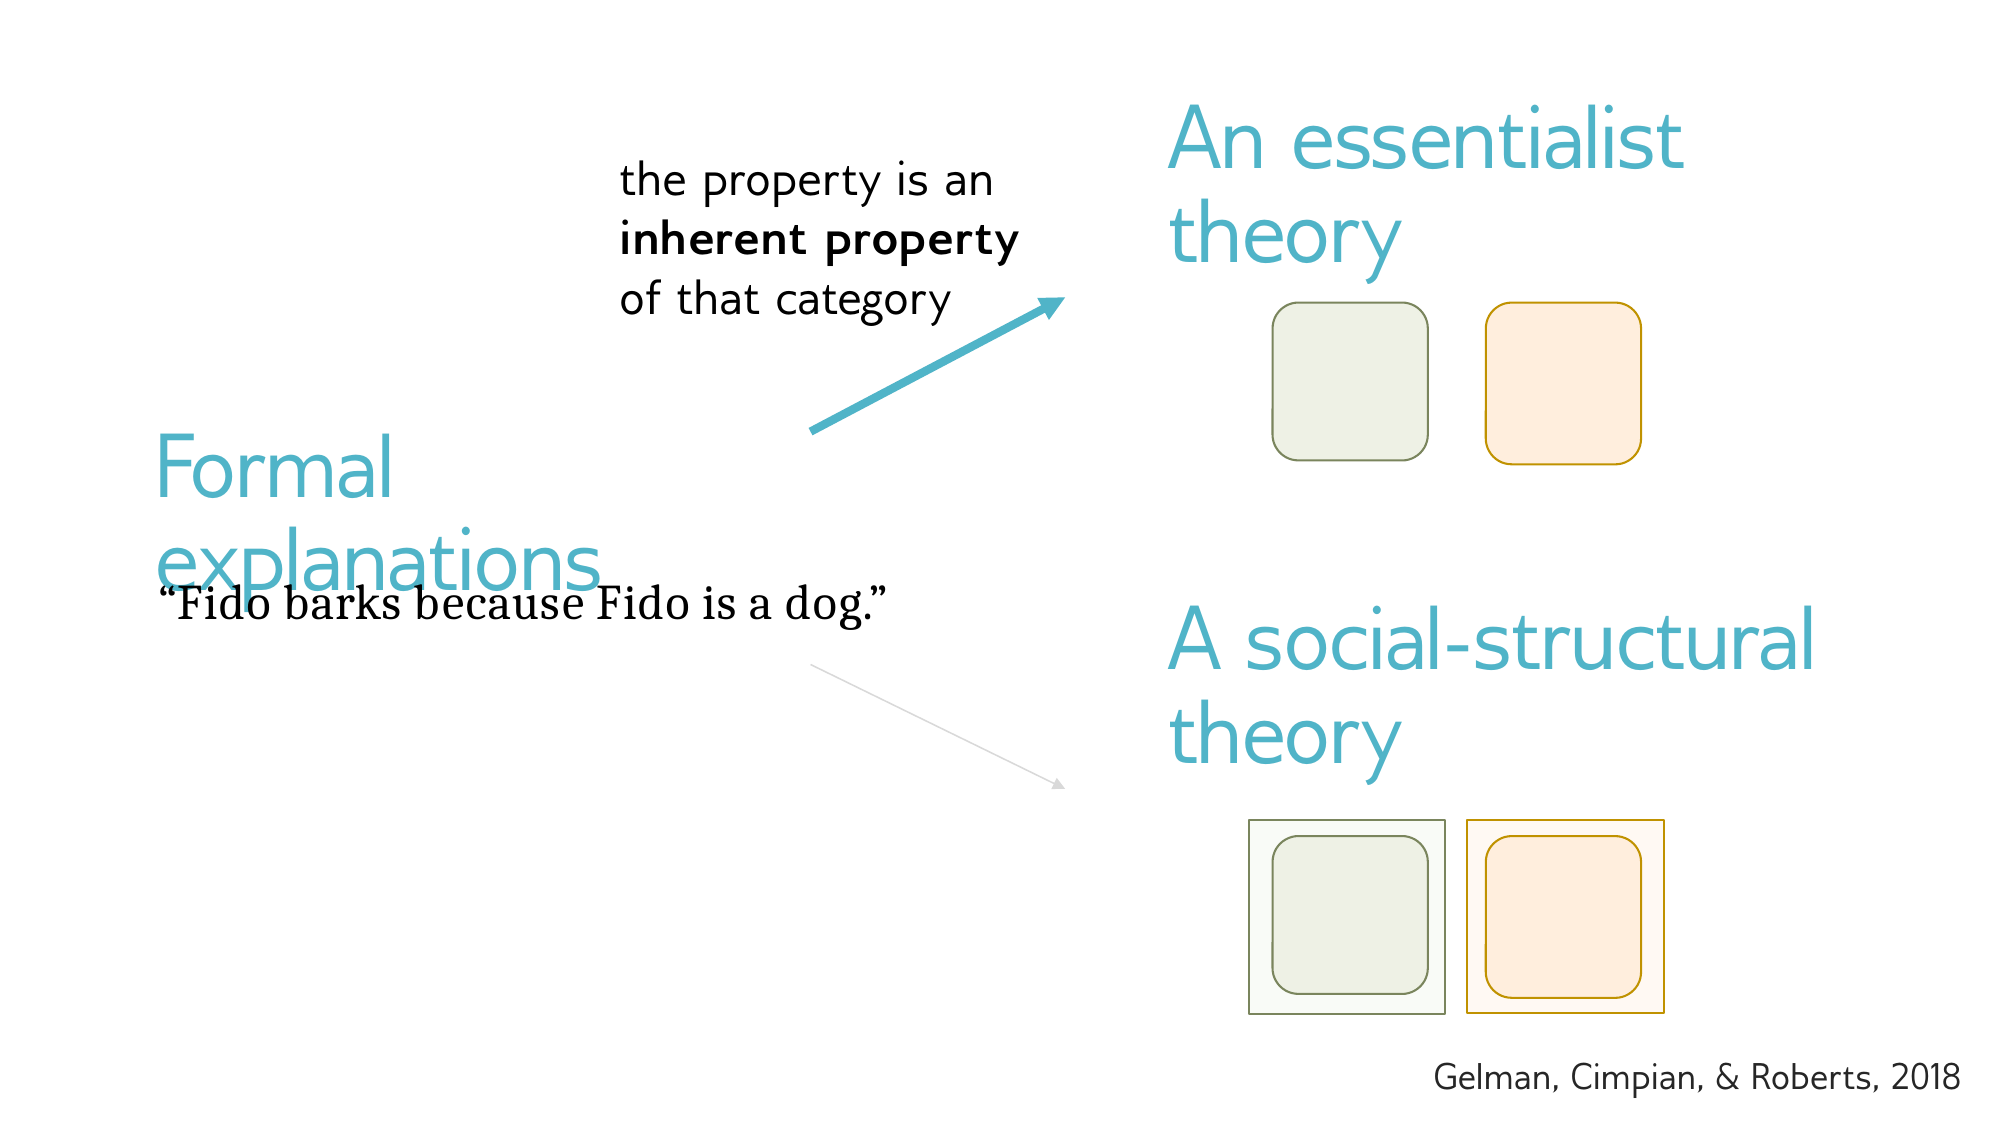

An essentialist
theory
the property is an
inherent property
of that category

Formal explanations
A social-structural theory
“Fido barks because Fido is a dog.”

Gelman, Cimpian, & Roberts, 2018